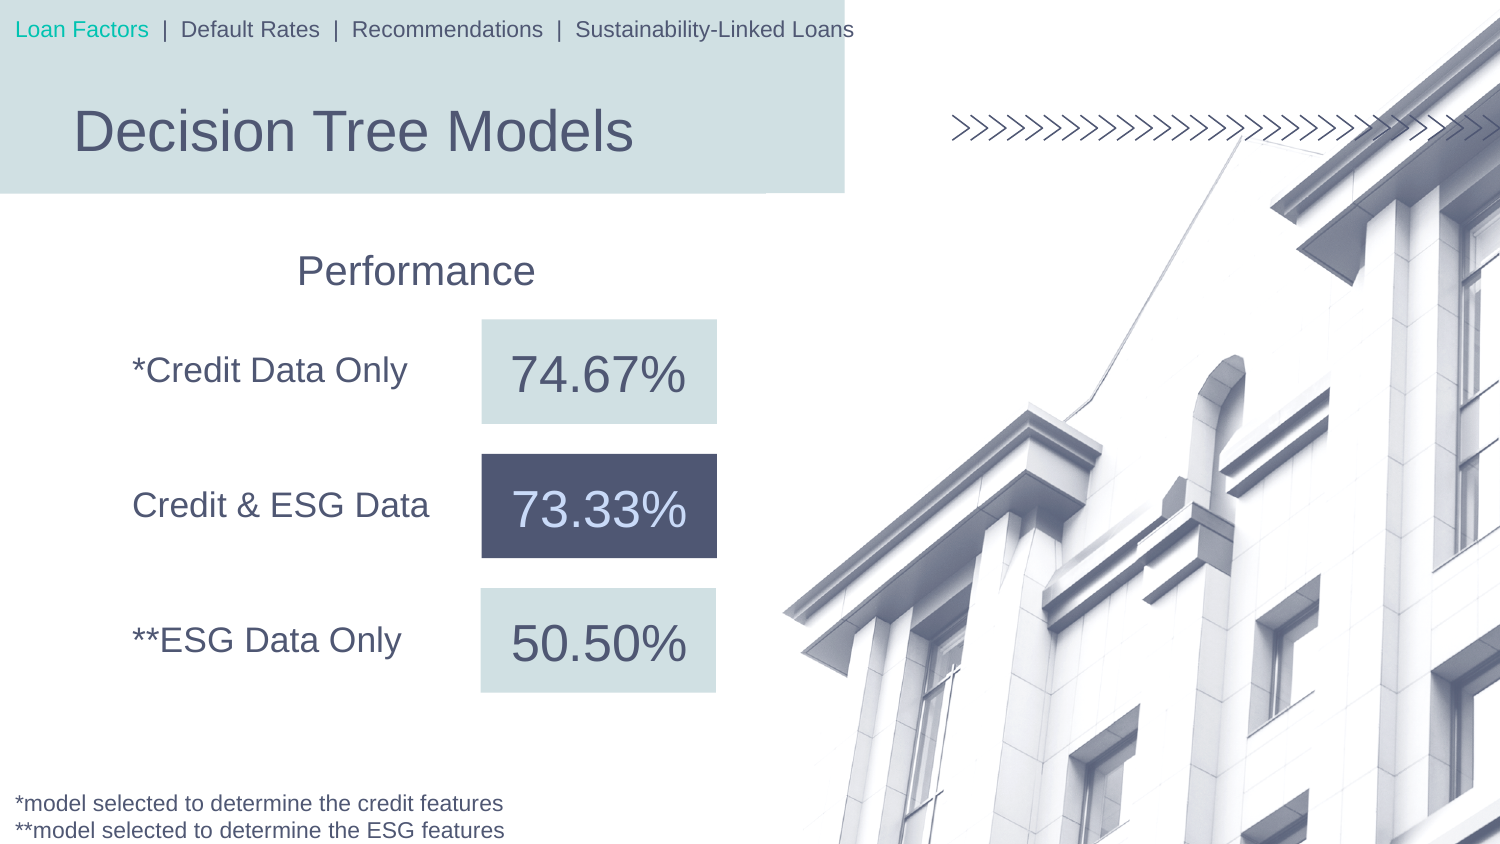

Loan Factors  |  Default Rates  |  Recommendations  |  Sustainability-Linked Loans

# Decision Tree Models
Performance

74.67%
*Credit Data Only

Credit & ESG Data

**ESG Data Only

73.33%

50.50%
*model selected to determine the credit features
**model selected to determine the ESG features